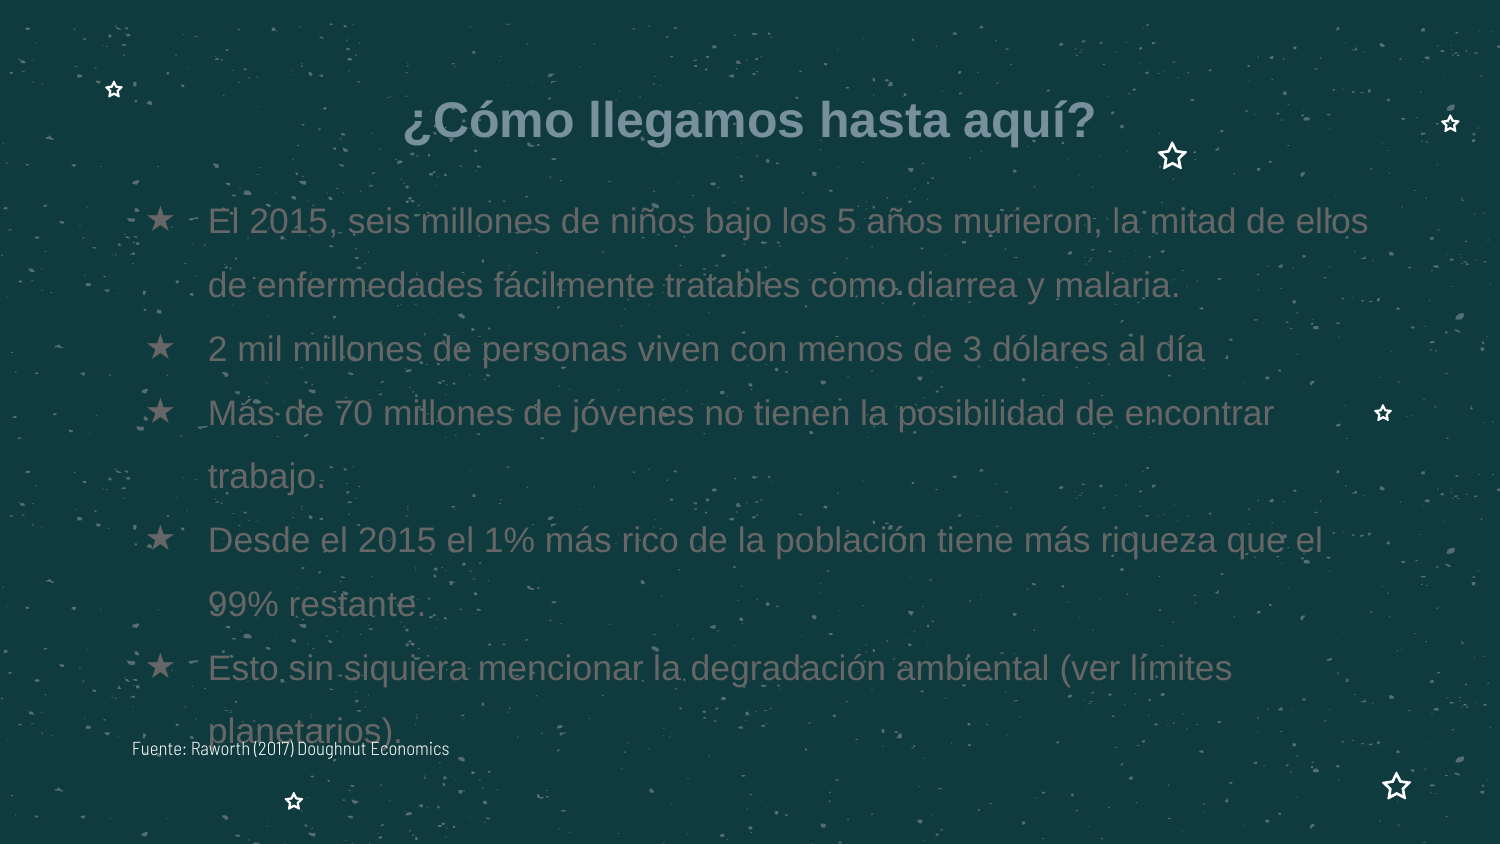

# ¿Cómo llegamos hasta aquí?
El 2015, seis millones de niños bajo los 5 años murieron, la mitad de ellos de enfermedades fácilmente tratables como diarrea y malaria.
2 mil millones de personas viven con menos de 3 dólares al día
Más de 70 millones de jóvenes no tienen la posibilidad de encontrar trabajo.
Desde el 2015 el 1% más rico de la población tiene más riqueza que el 99% restante.
Esto sin siquiera mencionar la degradación ambiental (ver límites planetarios).

Fuente: Raworth (2017) Doughnut Economics